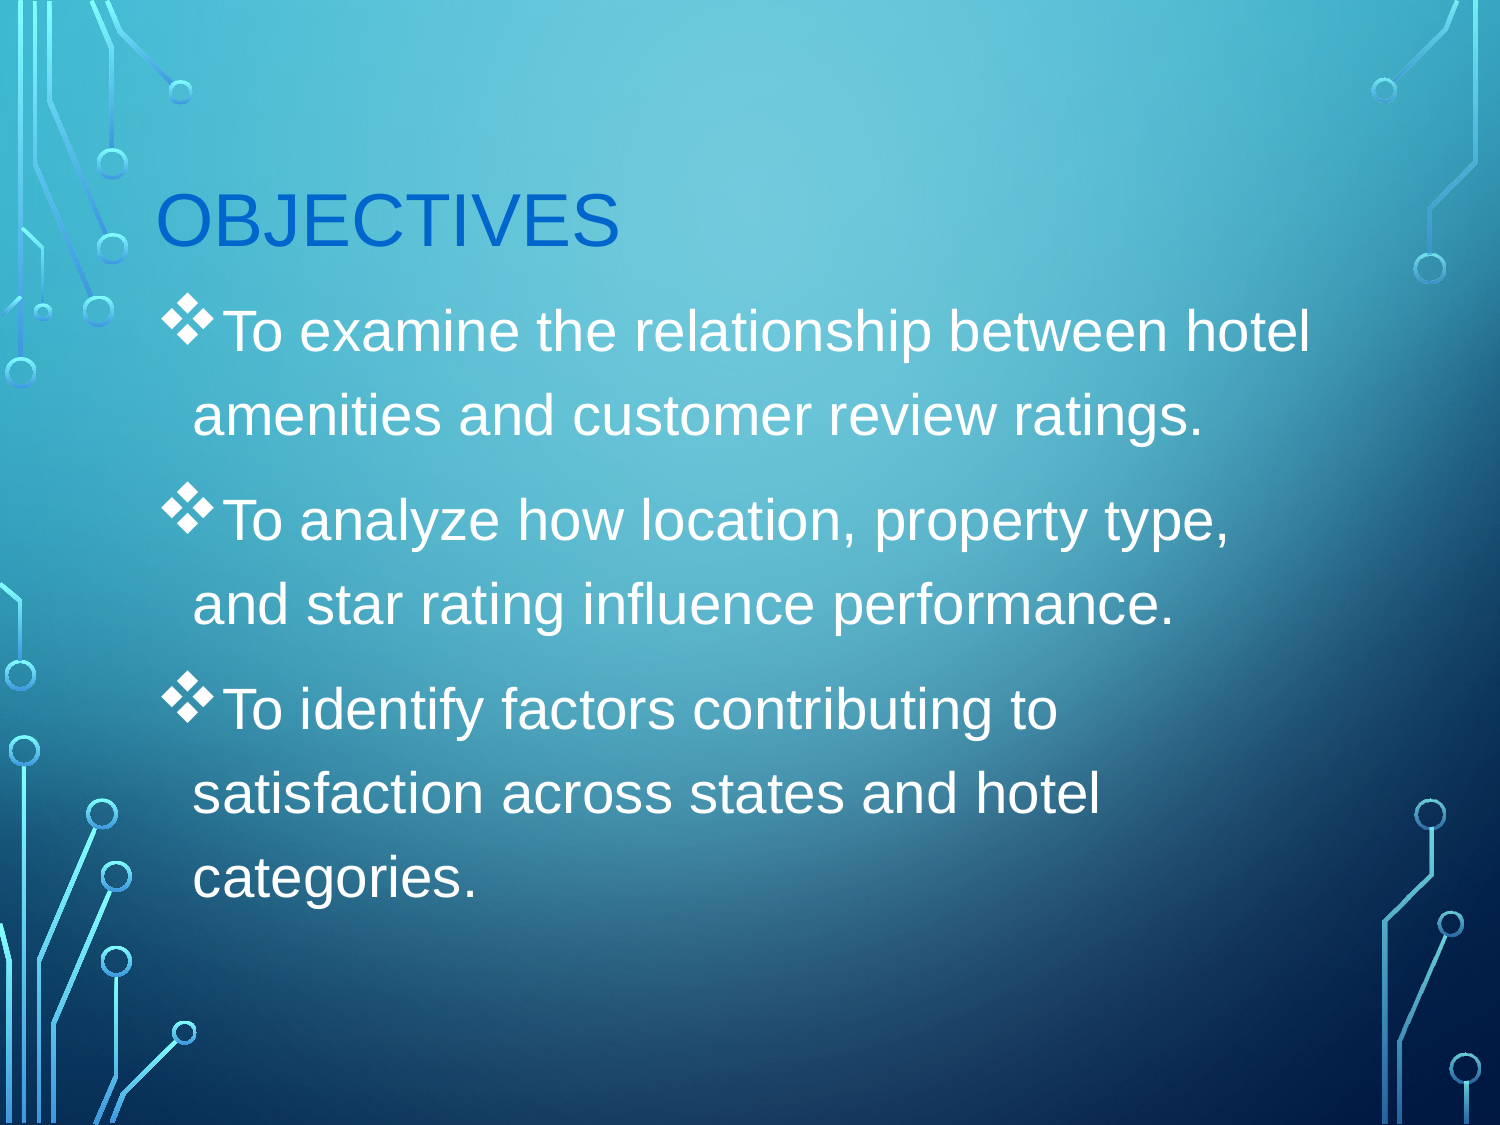

# Objectives
To examine the relationship between hotel amenities and customer review ratings.
To analyze how location, property type, and star rating influence performance.
To identify factors contributing to satisfaction across states and hotel categories.